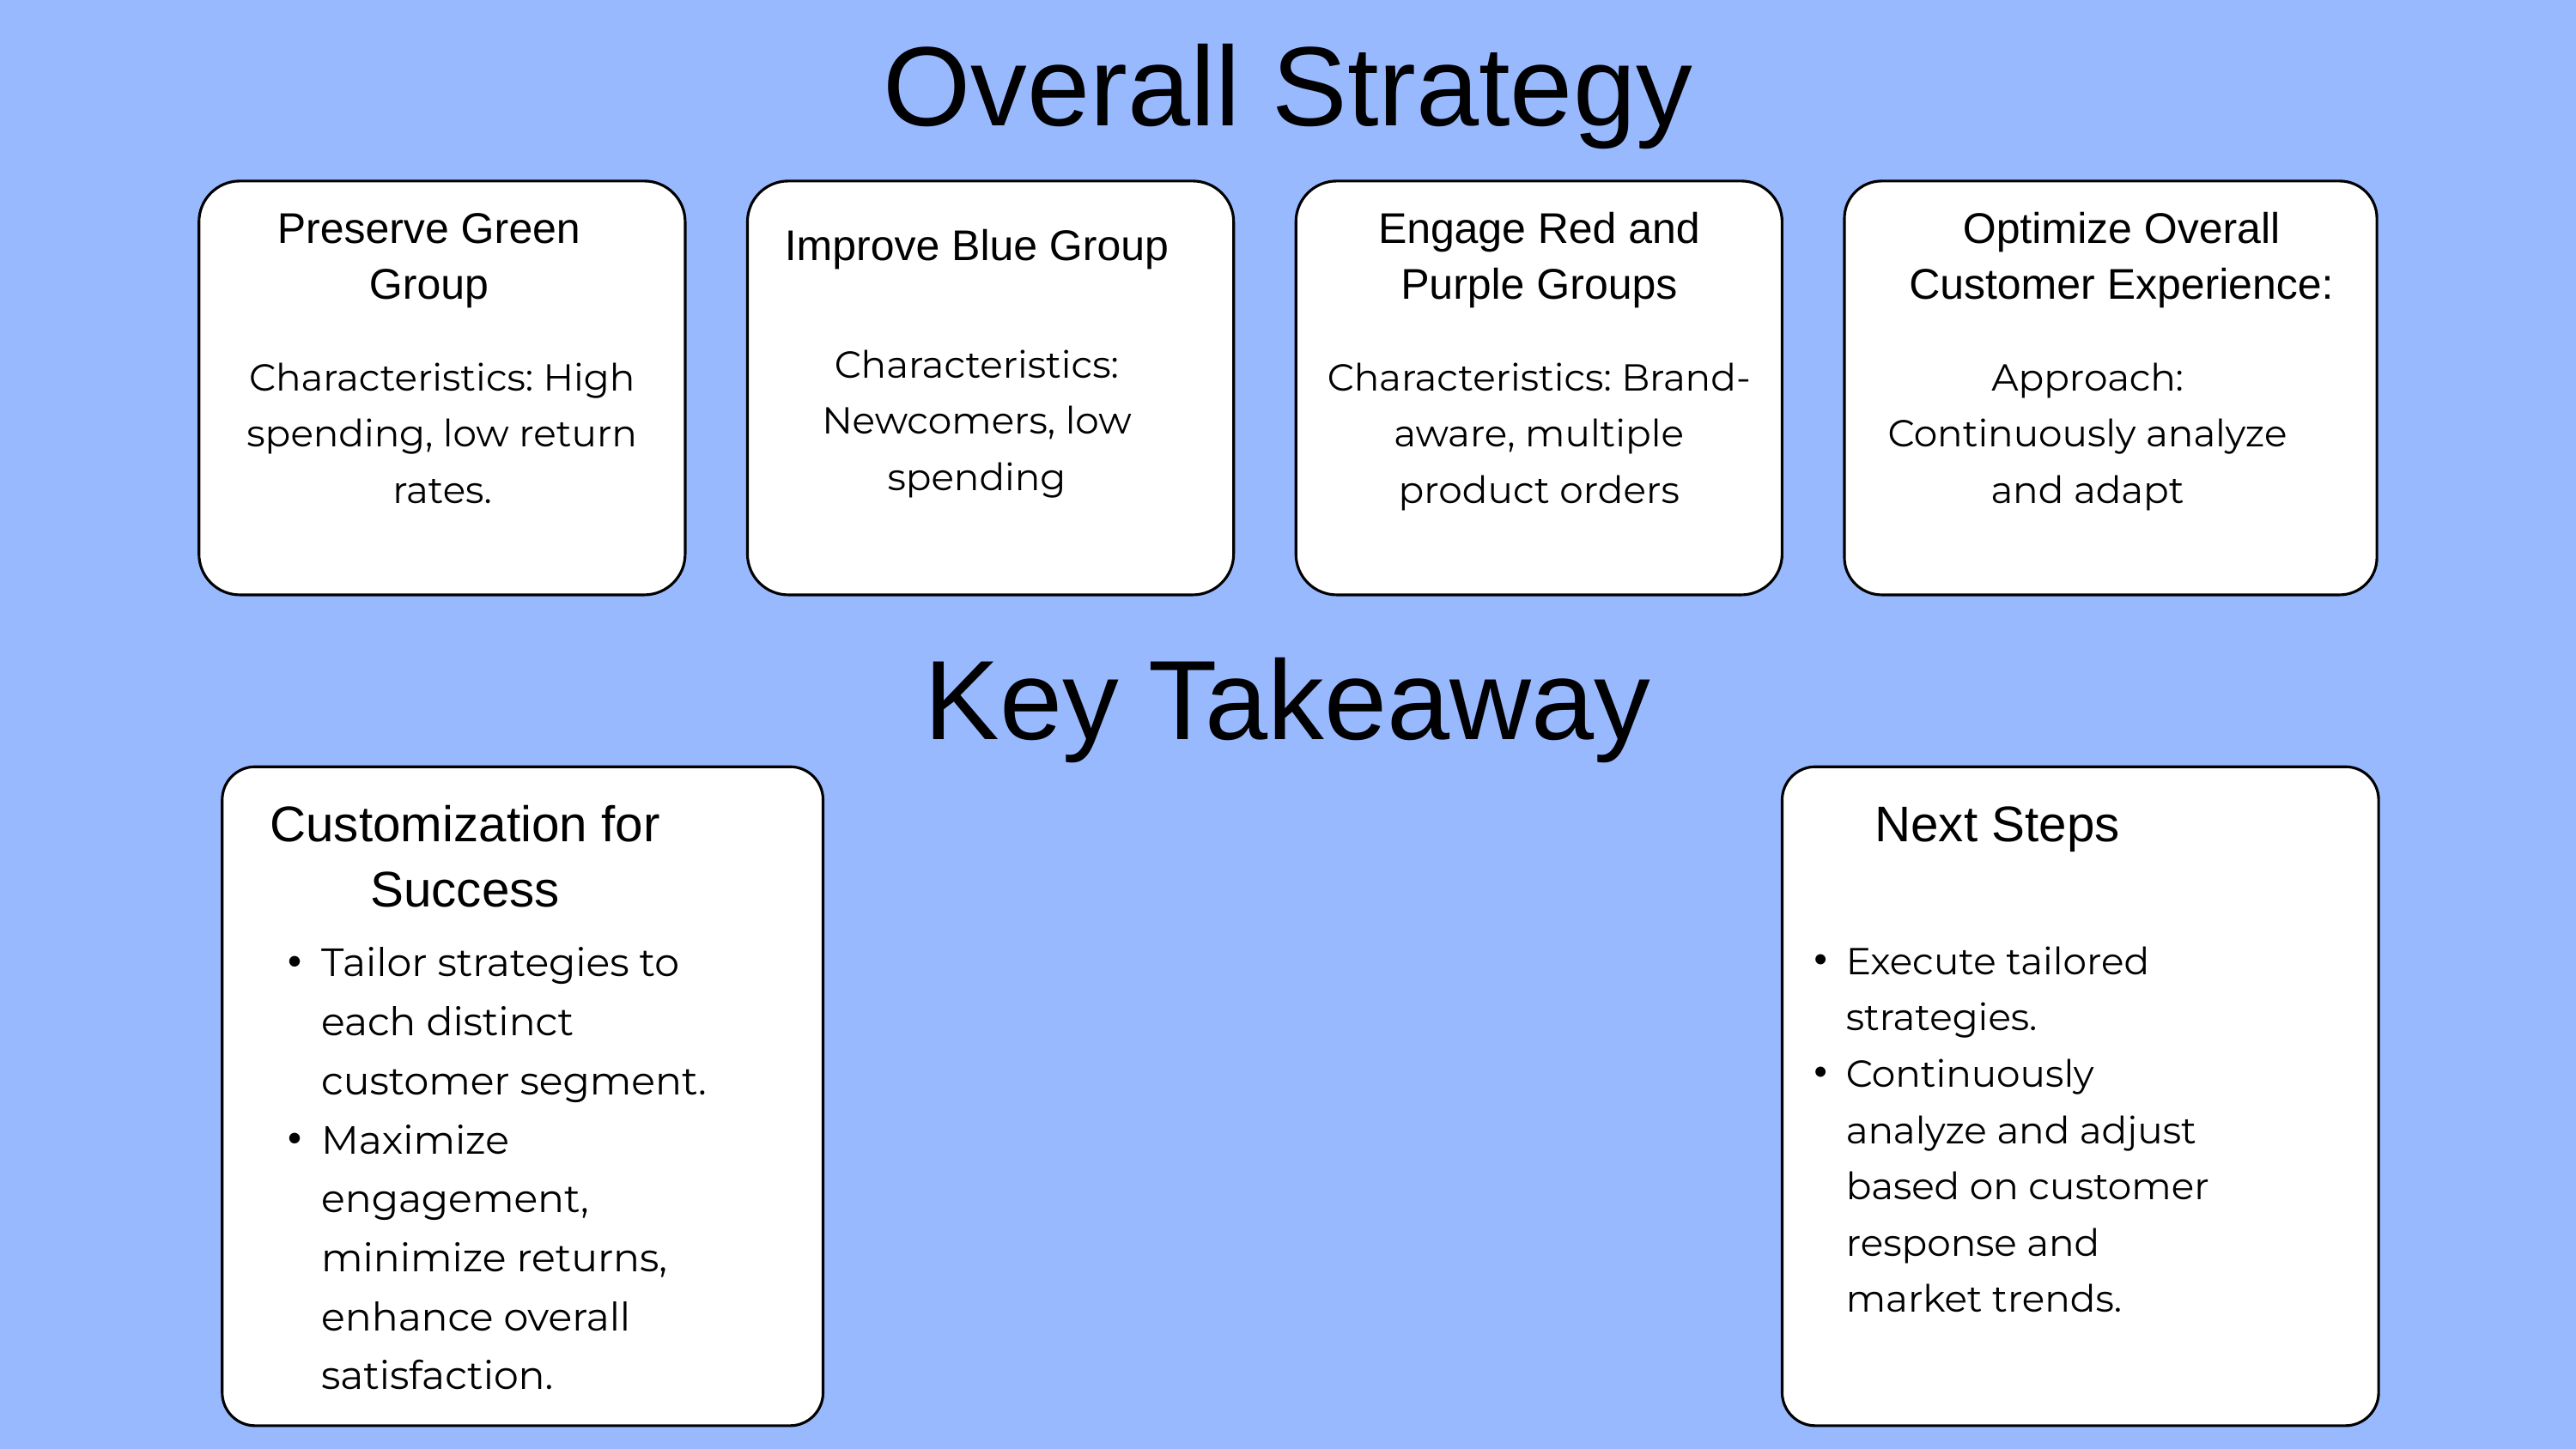

Overall Strategy

Preserve Green Group
Engage Red and Purple Groups
Optimize Overall Customer Experience:
Improve Blue Group
Characteristics: Newcomers, low spending
Characteristics: High spending, low return rates.
Characteristics: Brand-aware, multiple product orders
Approach: Continuously analyze and adapt
Key Takeaway

Customization for Success
Next Steps

Tailor strategies to each distinct customer segment.
Maximize engagement, minimize returns, enhance overall satisfaction.

Execute tailored strategies.
Continuously analyze and adjust based on customer response and market trends.